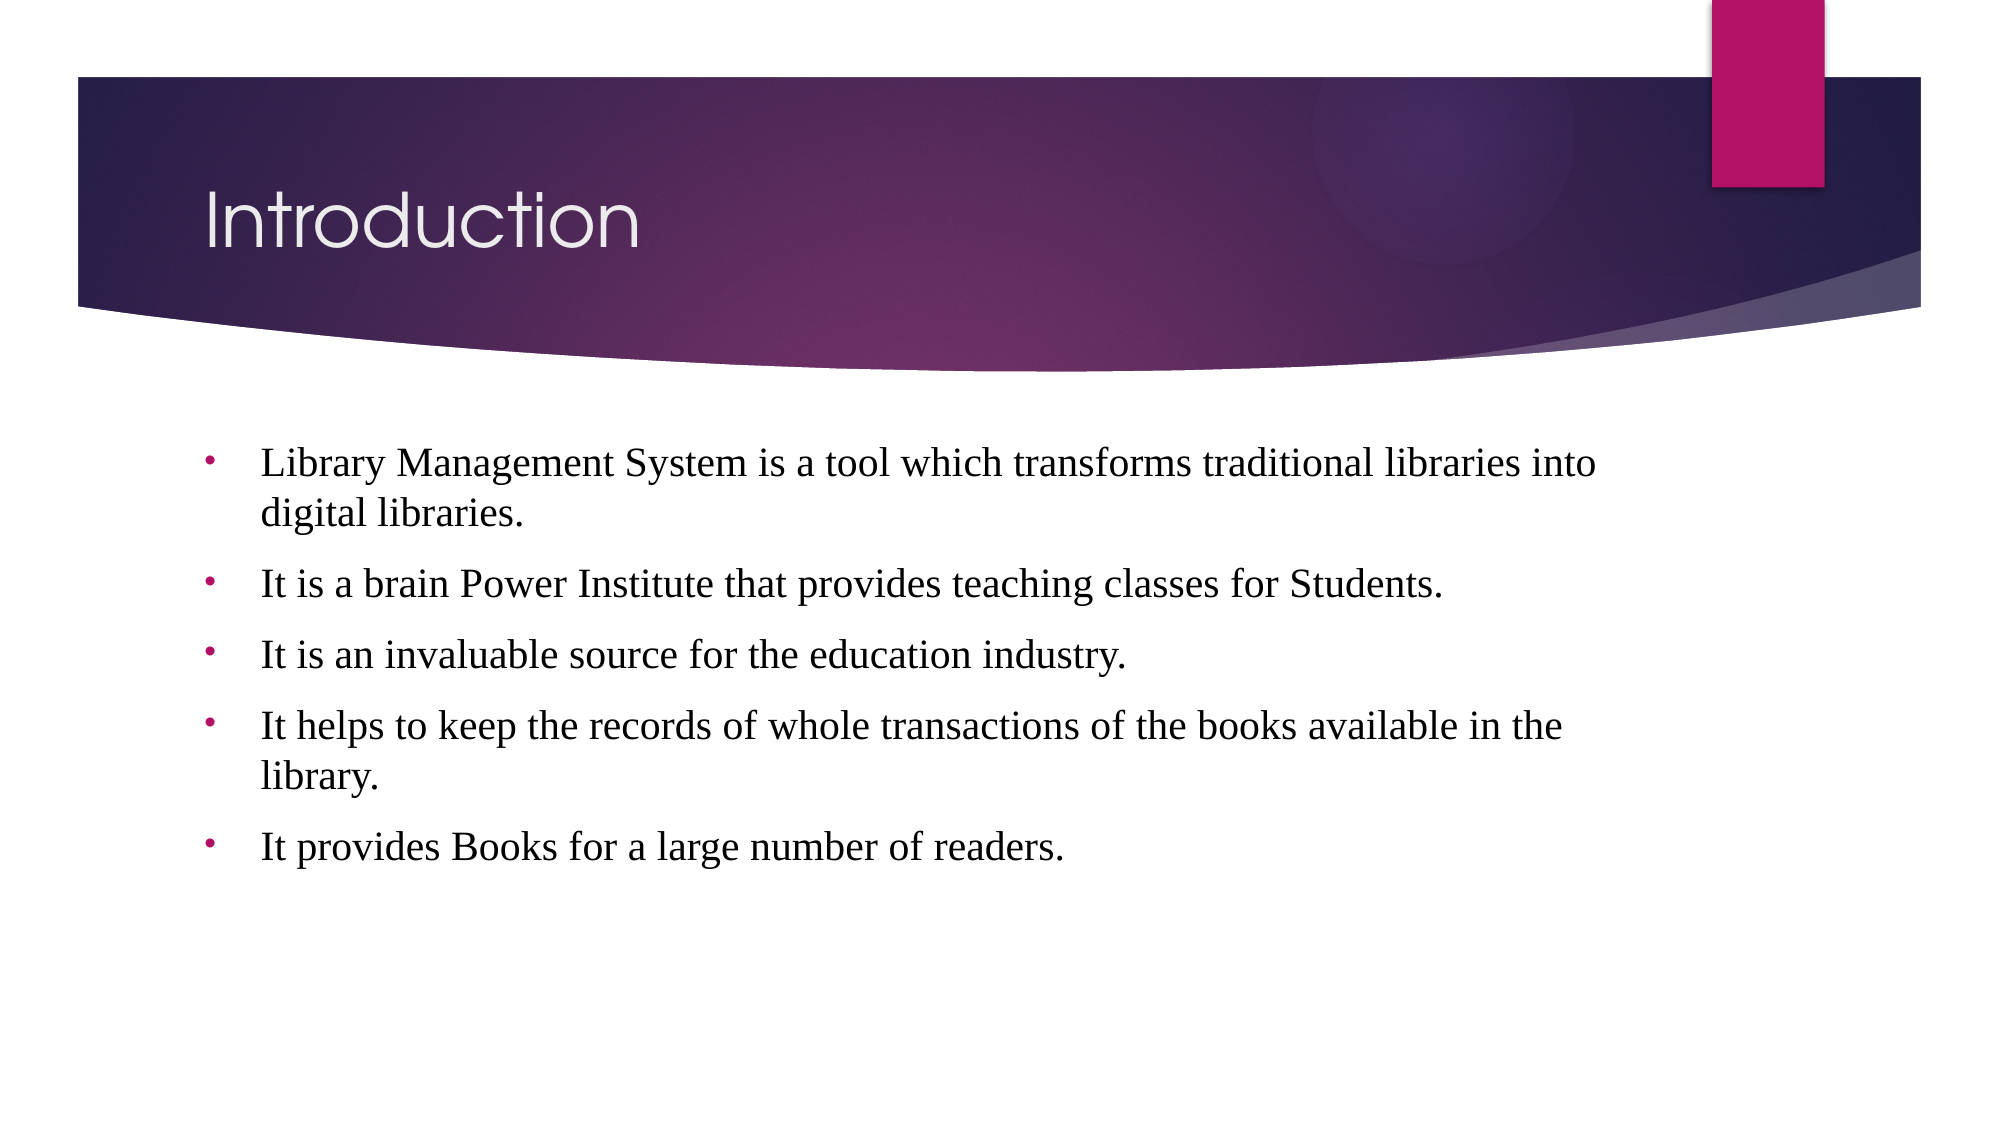

# Introduction
Library Management System is a tool which transforms traditional libraries into digital libraries.
It is a brain Power Institute that provides teaching classes for Students.
It is an invaluable source for the education industry.
It helps to keep the records of whole transactions of the books available in the library.
It provides Books for a large number of readers.